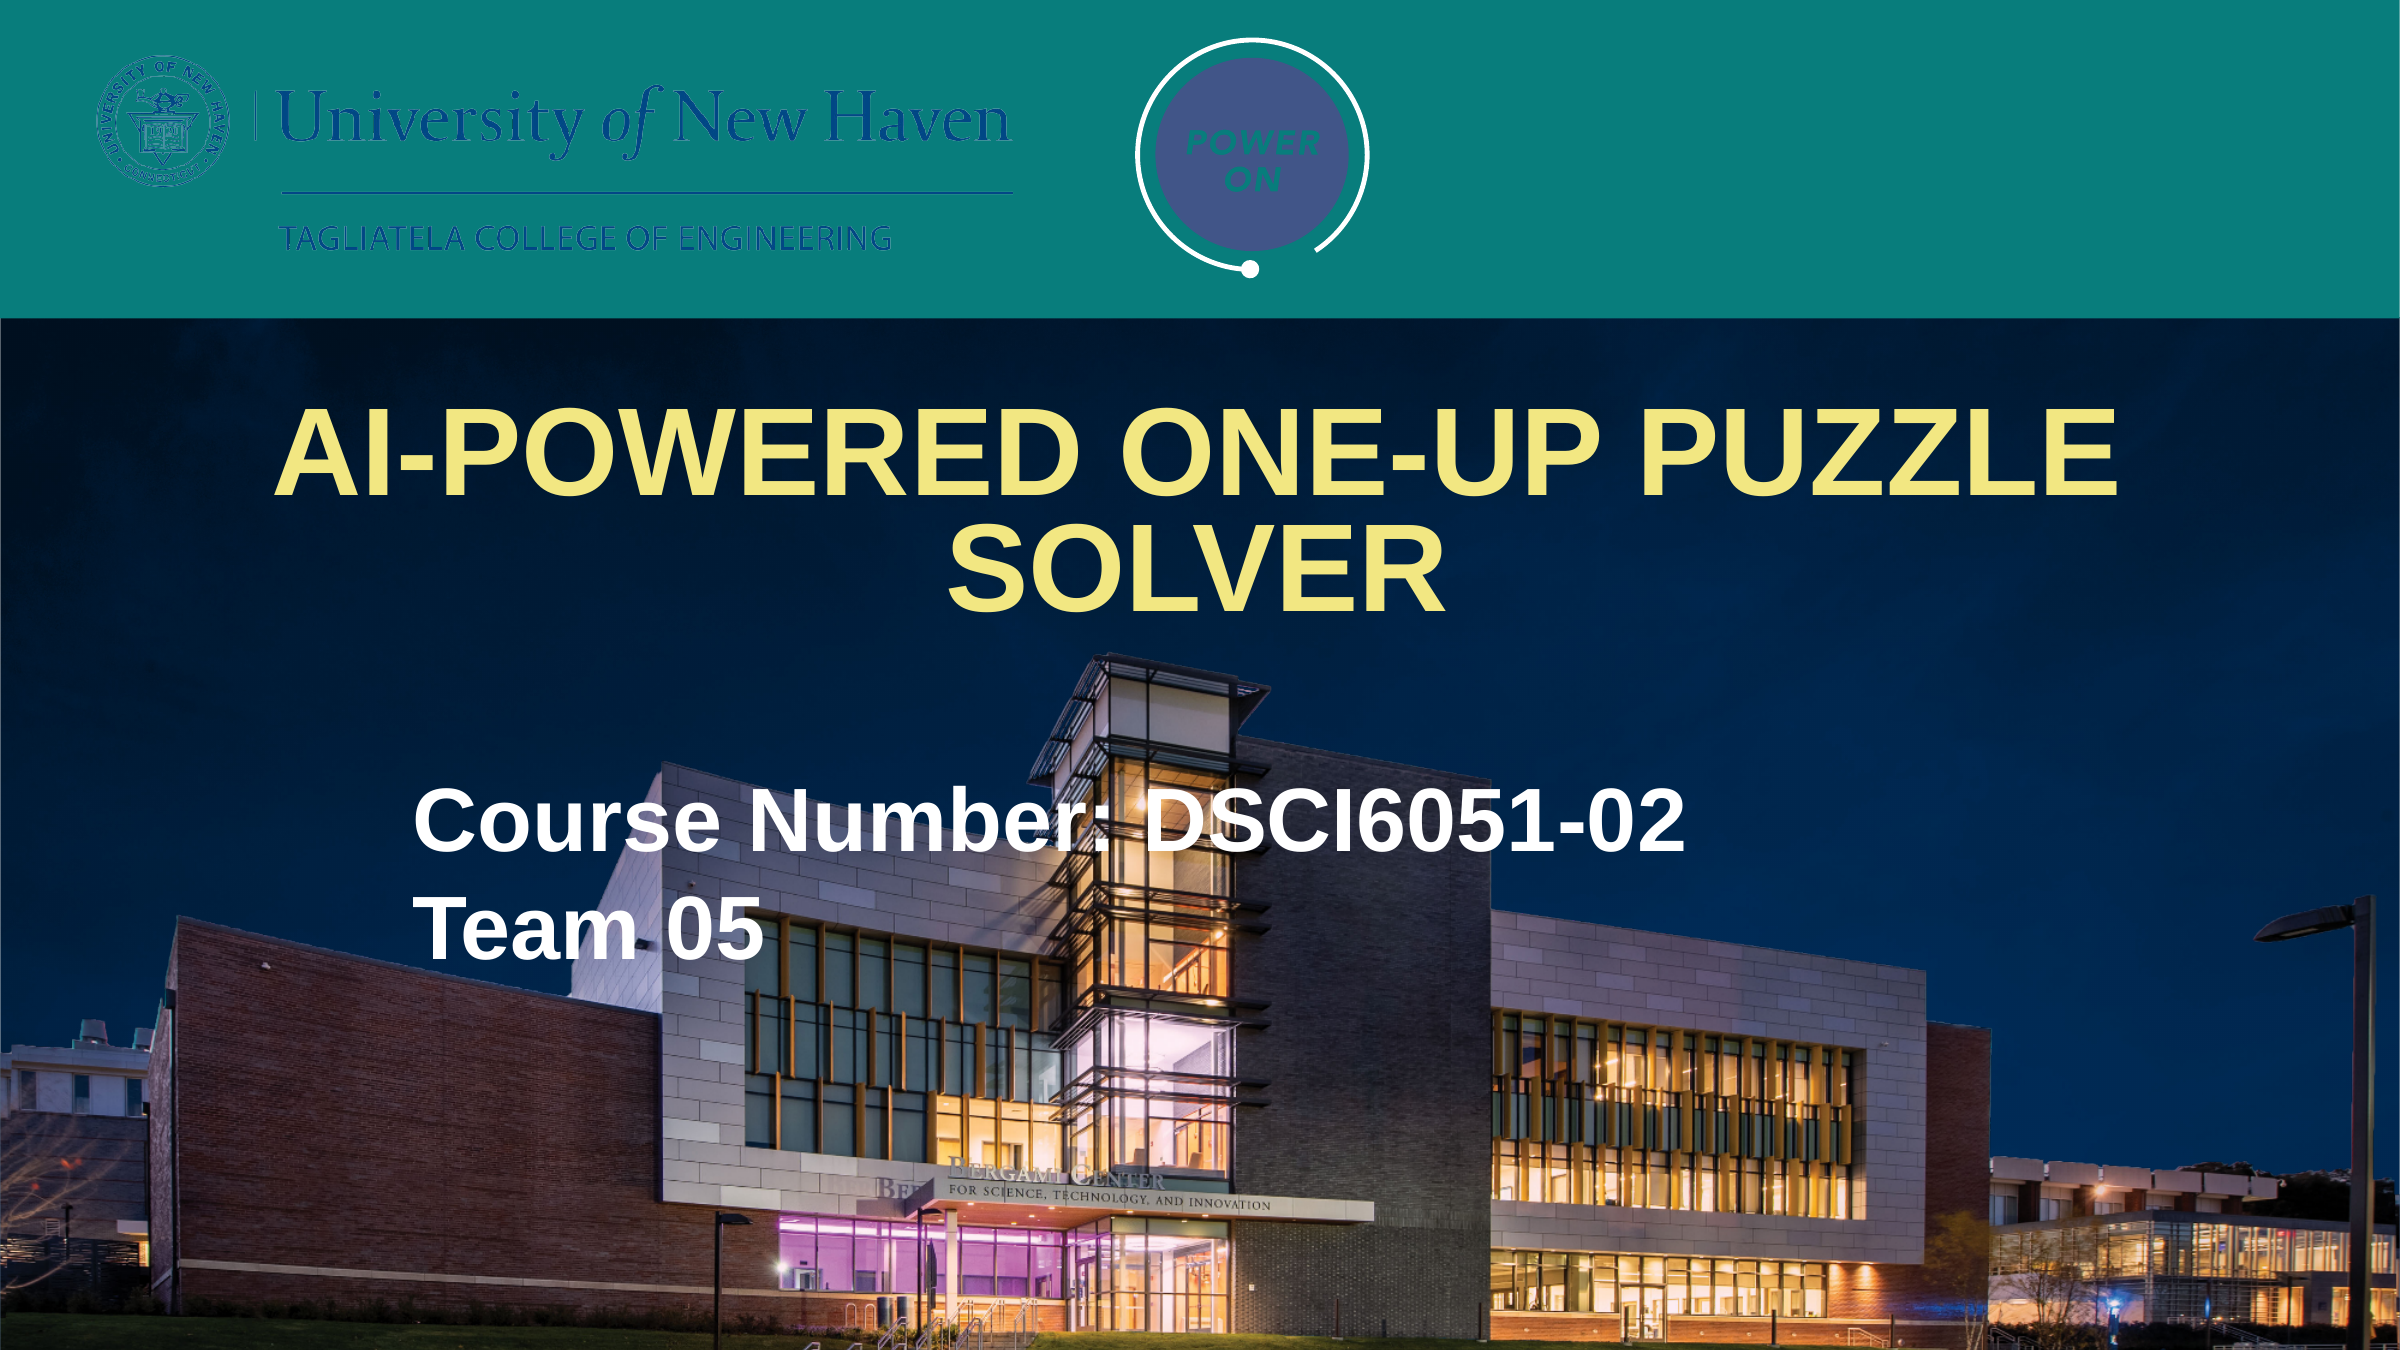

# AI-Powered One-Up Puzzle Solver

Course Number: DSCI6051-02
Team 05